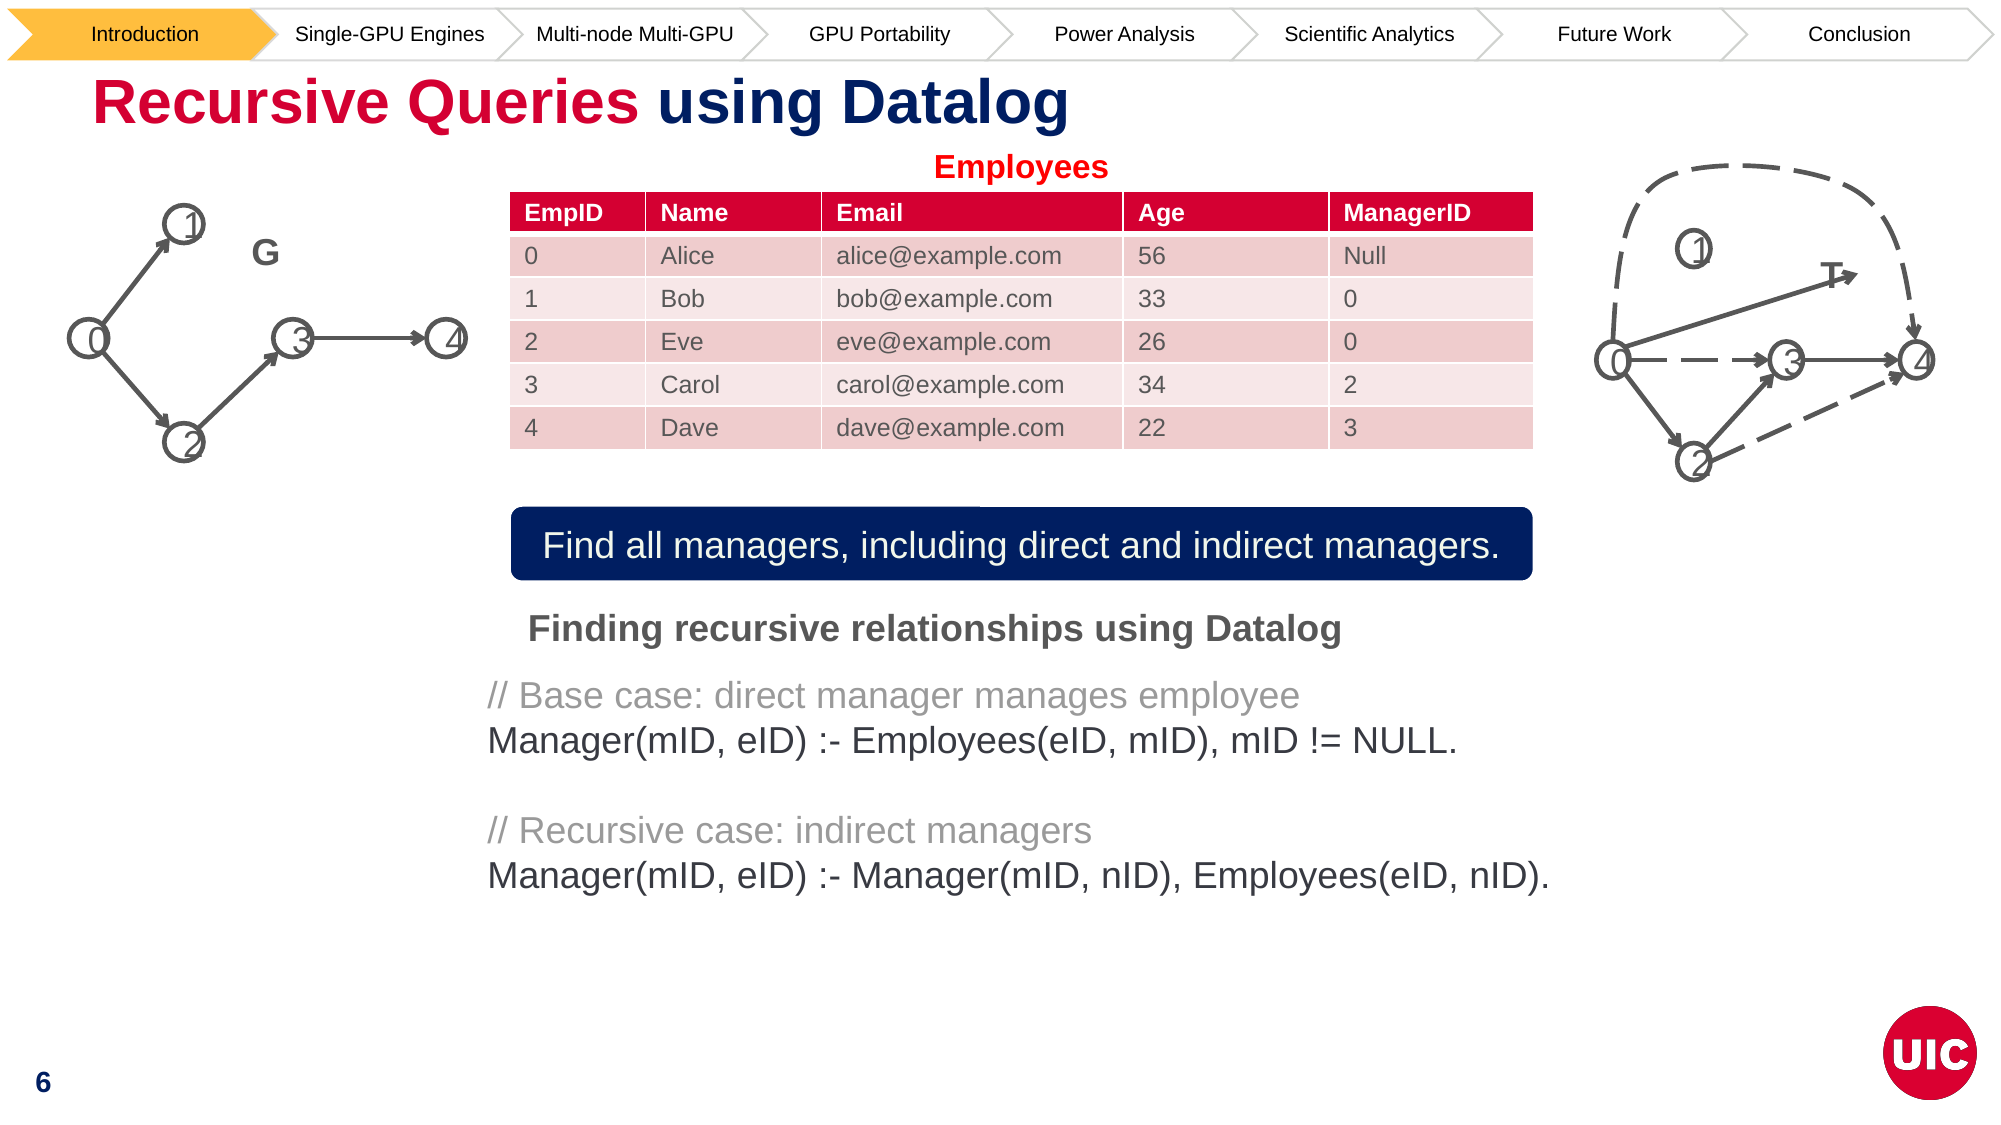

Introduction
Single-GPU Engines
Multi-node Multi-GPU
GPU Portability
Power Analysis
Scientific Analytics
Future Work
Conclusion
# Recursive Queries using Datalog
Employees

1
T
0
3
4
2
| EmpID | Name | Email | Age | ManagerID |
| --- | --- | --- | --- | --- |
| 0 | Alice | alice@example.com | 56 | Null |
| 1 | Bob | bob@example.com | 33 | 0 |
| 2 | Eve | eve@example.com | 26 | 0 |
| 3 | Carol | carol@example.com | 34 | 2 |
| 4 | Dave | dave@example.com | 22 | 3 |
1
0
3
4
2
G
Find all managers, including direct and indirect managers.
Finding recursive relationships using Datalog
// Base case: direct manager manages employee
Manager(mID, eID) :- Employees(eID, mID), mID != NULL.

// Recursive case: indirect managers
Manager(mID, eID) :- Manager(mID, nID), Employees(eID, nID).